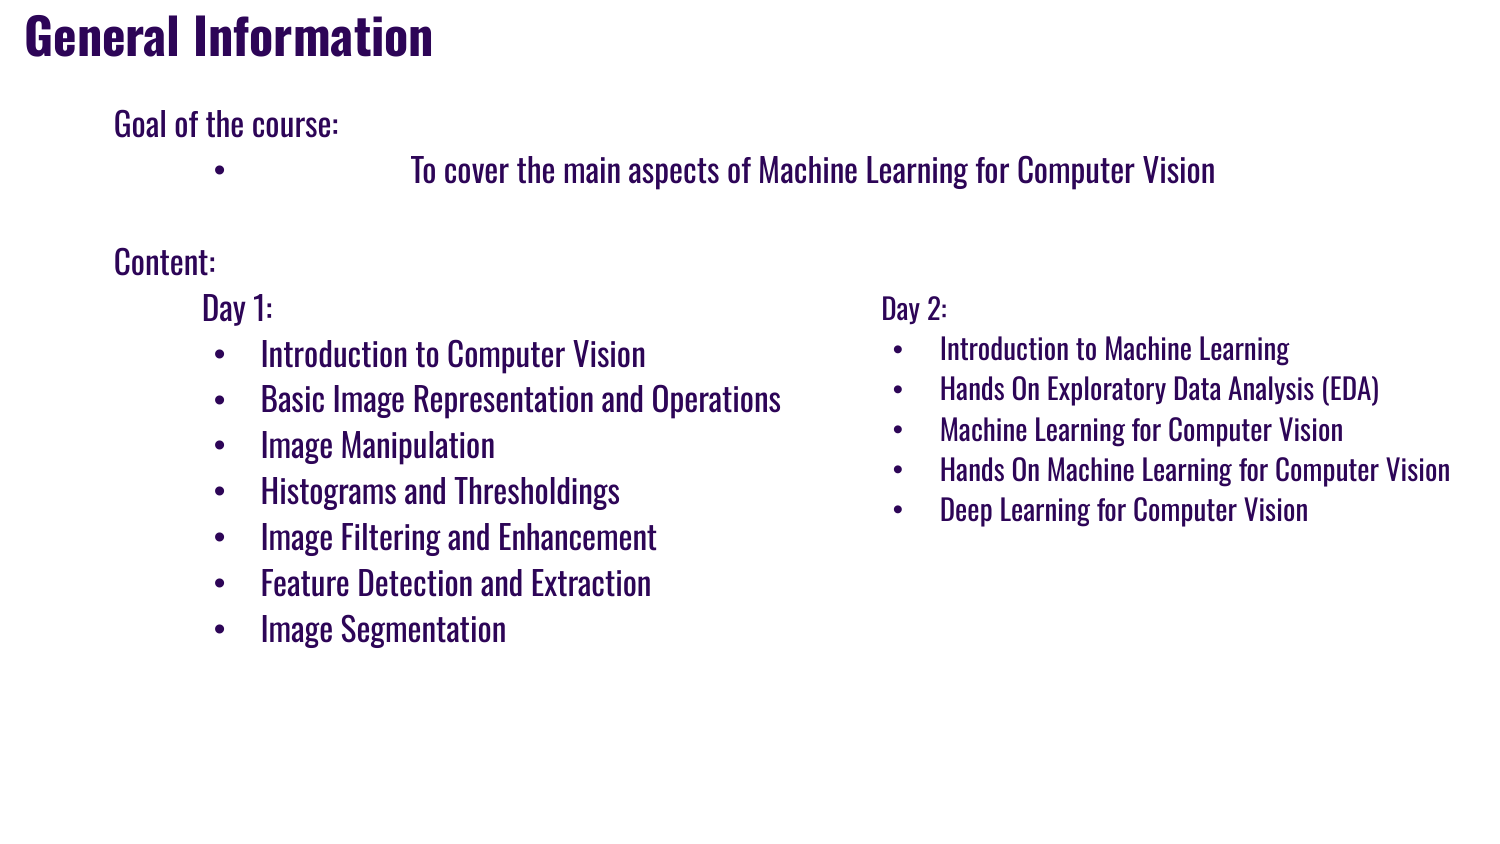

General Information
Goal of the course:
	To cover the main aspects of Machine Learning for Computer Vision

Content:
Day 1:
Introduction to Computer Vision
Basic Image Representation and Operations
Image Manipulation
Histograms and Thresholdings
Image Filtering and Enhancement
Feature Detection and Extraction
Image Segmentation
Day 2:
Introduction to Machine Learning
Hands On Exploratory Data Analysis (EDA)
Machine Learning for Computer Vision
Hands On Machine Learning for Computer Vision
Deep Learning for Computer Vision